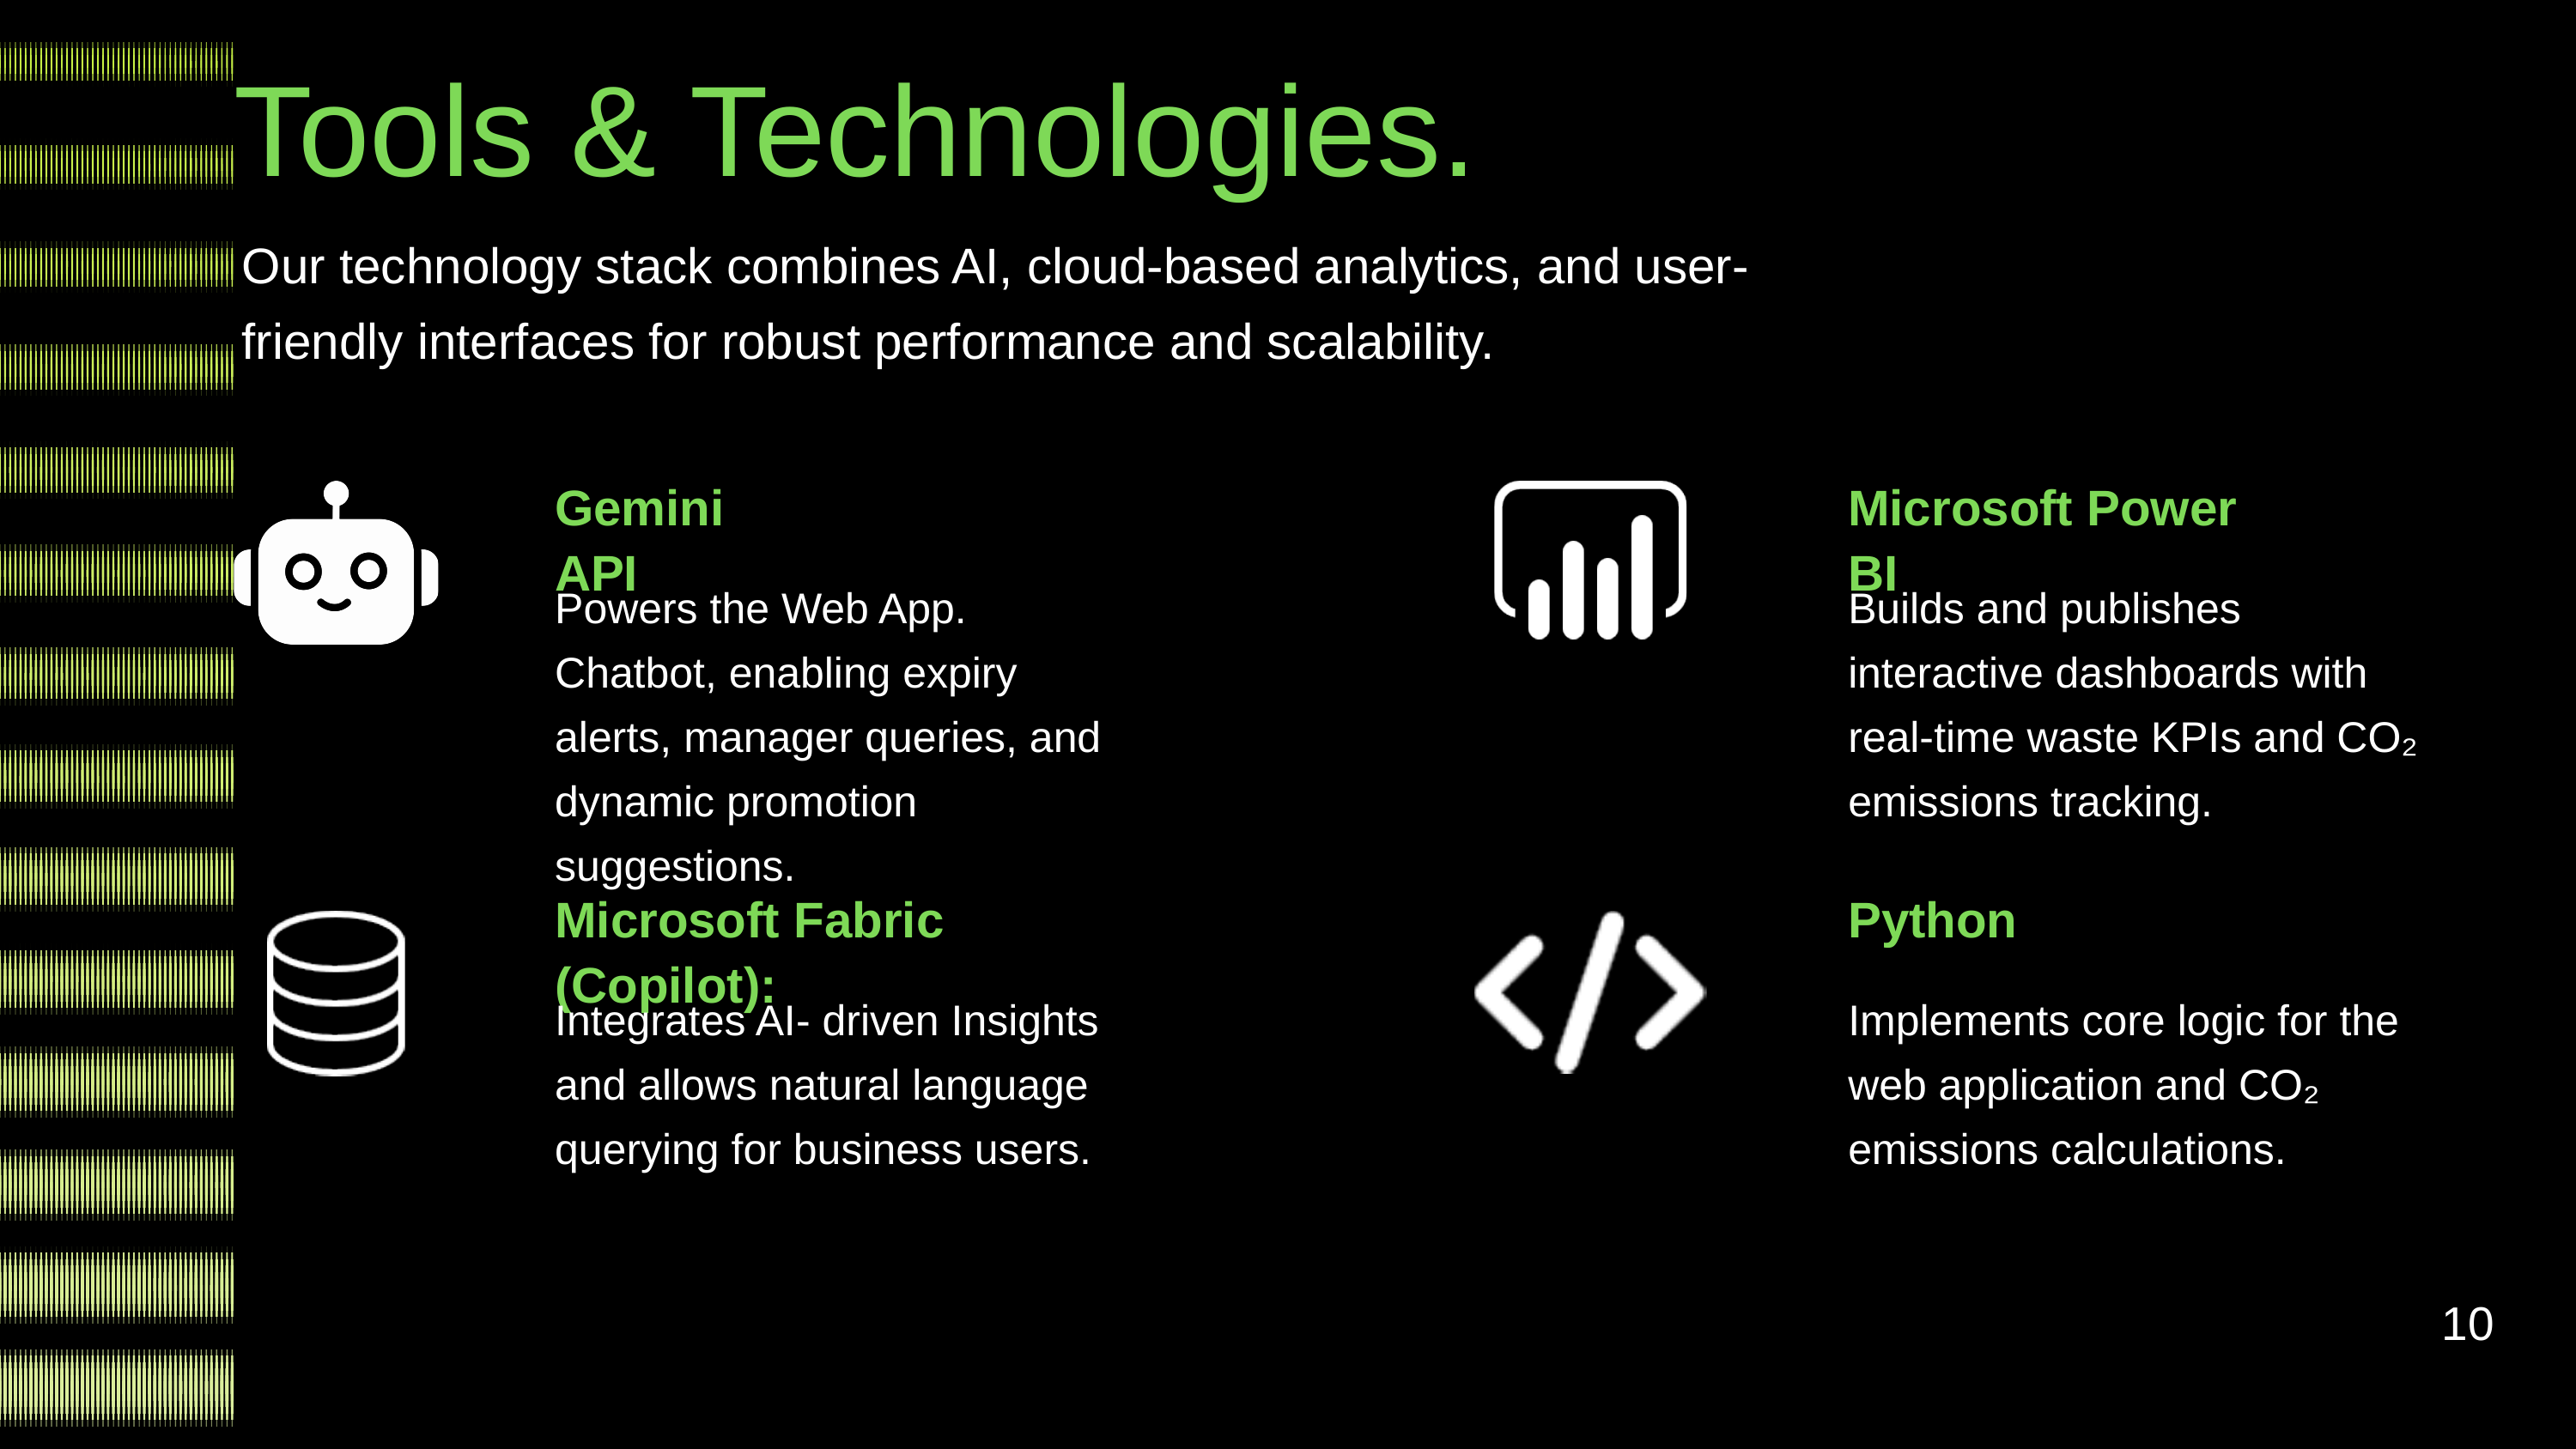

Tools & Technologies.

Our technology stack combines AI, cloud-based analytics, and user-friendly interfaces for robust performance and scalability.
Gemini API
Microsoft Power BI

Powers the Web App. Chatbot, enabling expiry alerts, manager queries, and dynamic promotion suggestions.
Builds and publishes interactive dashboards with real-time waste KPIs and CO₂ emissions tracking.
Microsoft Fabric (Copilot):
Python

Integrates AI- driven Insights and allows natural language querying for business users.
Implements core logic for the web application and CO₂ emissions calculations.
10